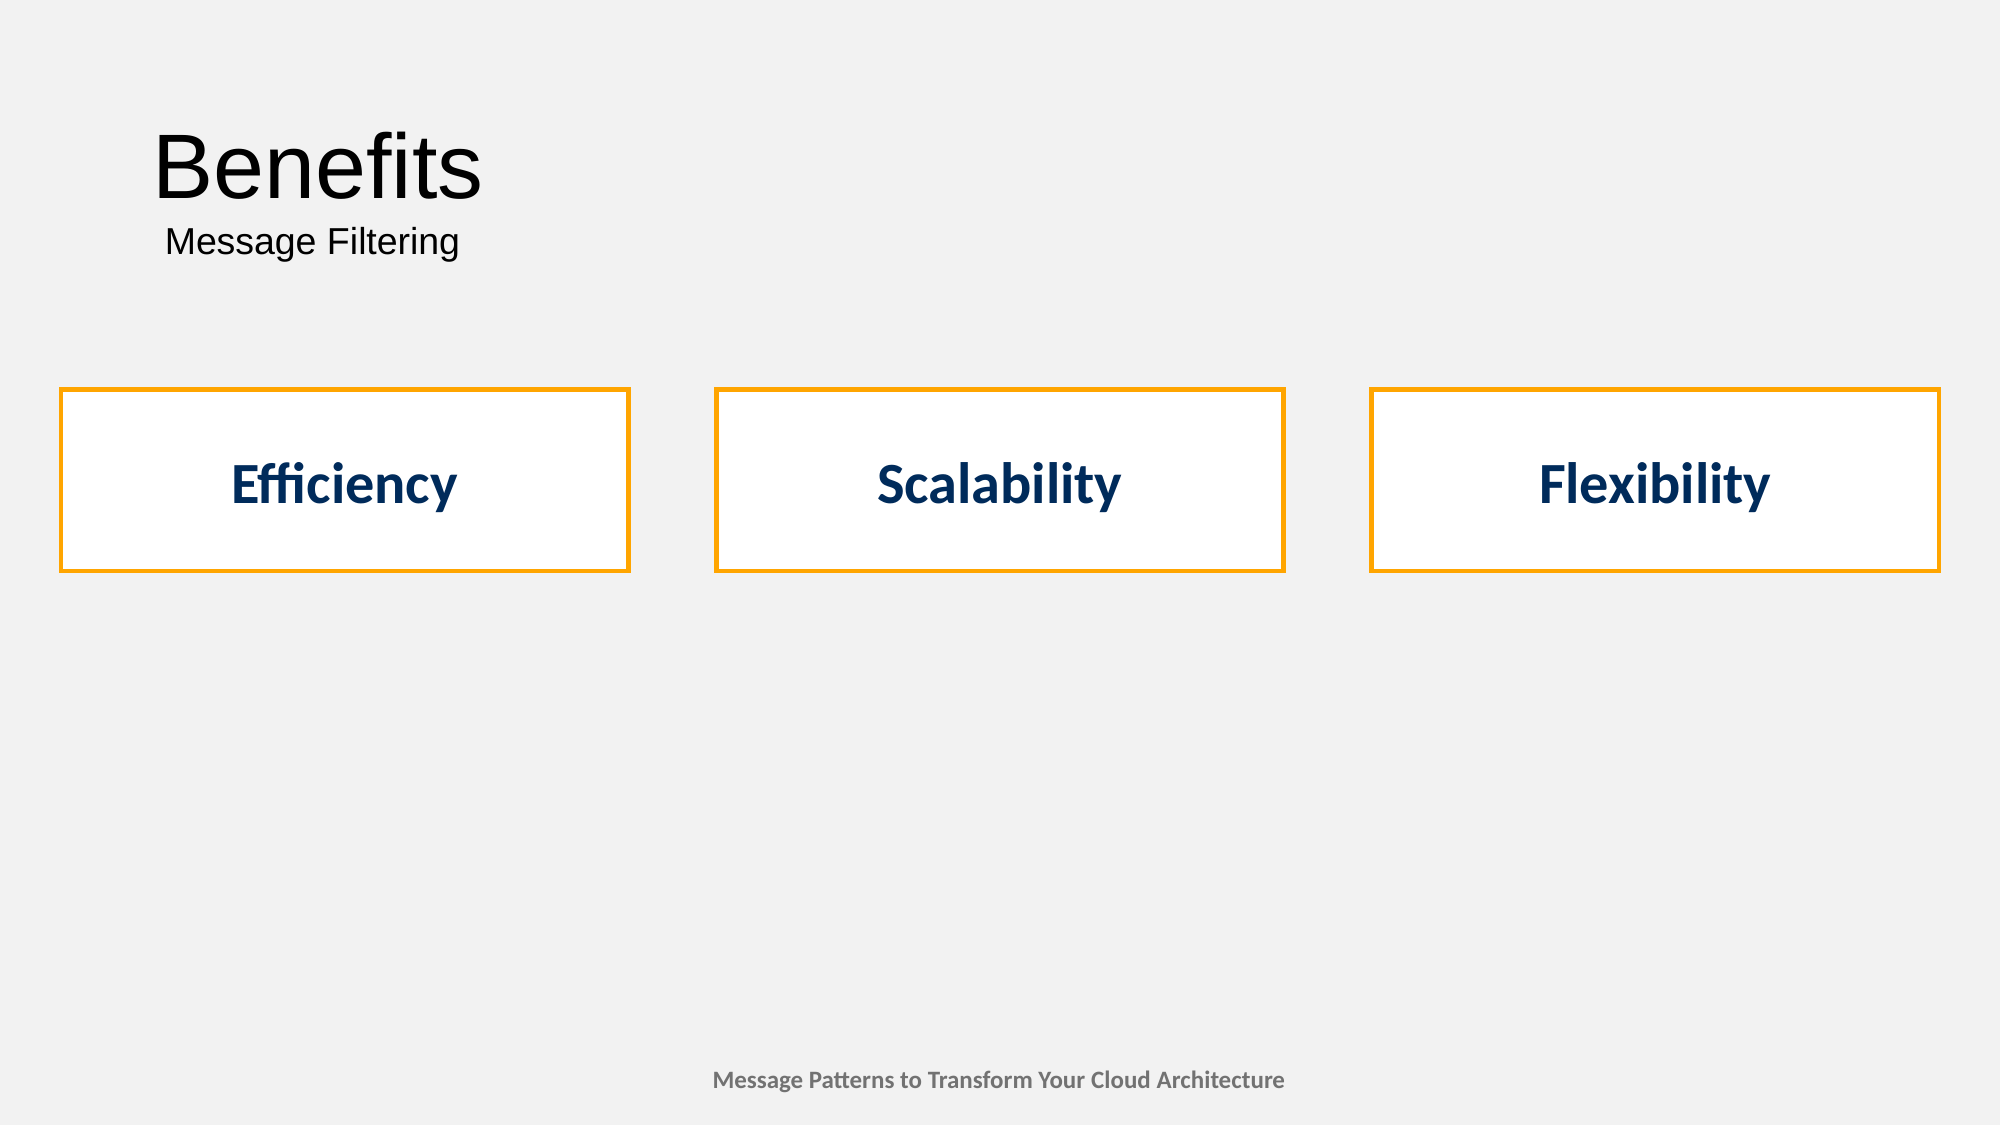

# Benefits
Message Filtering
Efficiency
Scalability
Flexibility